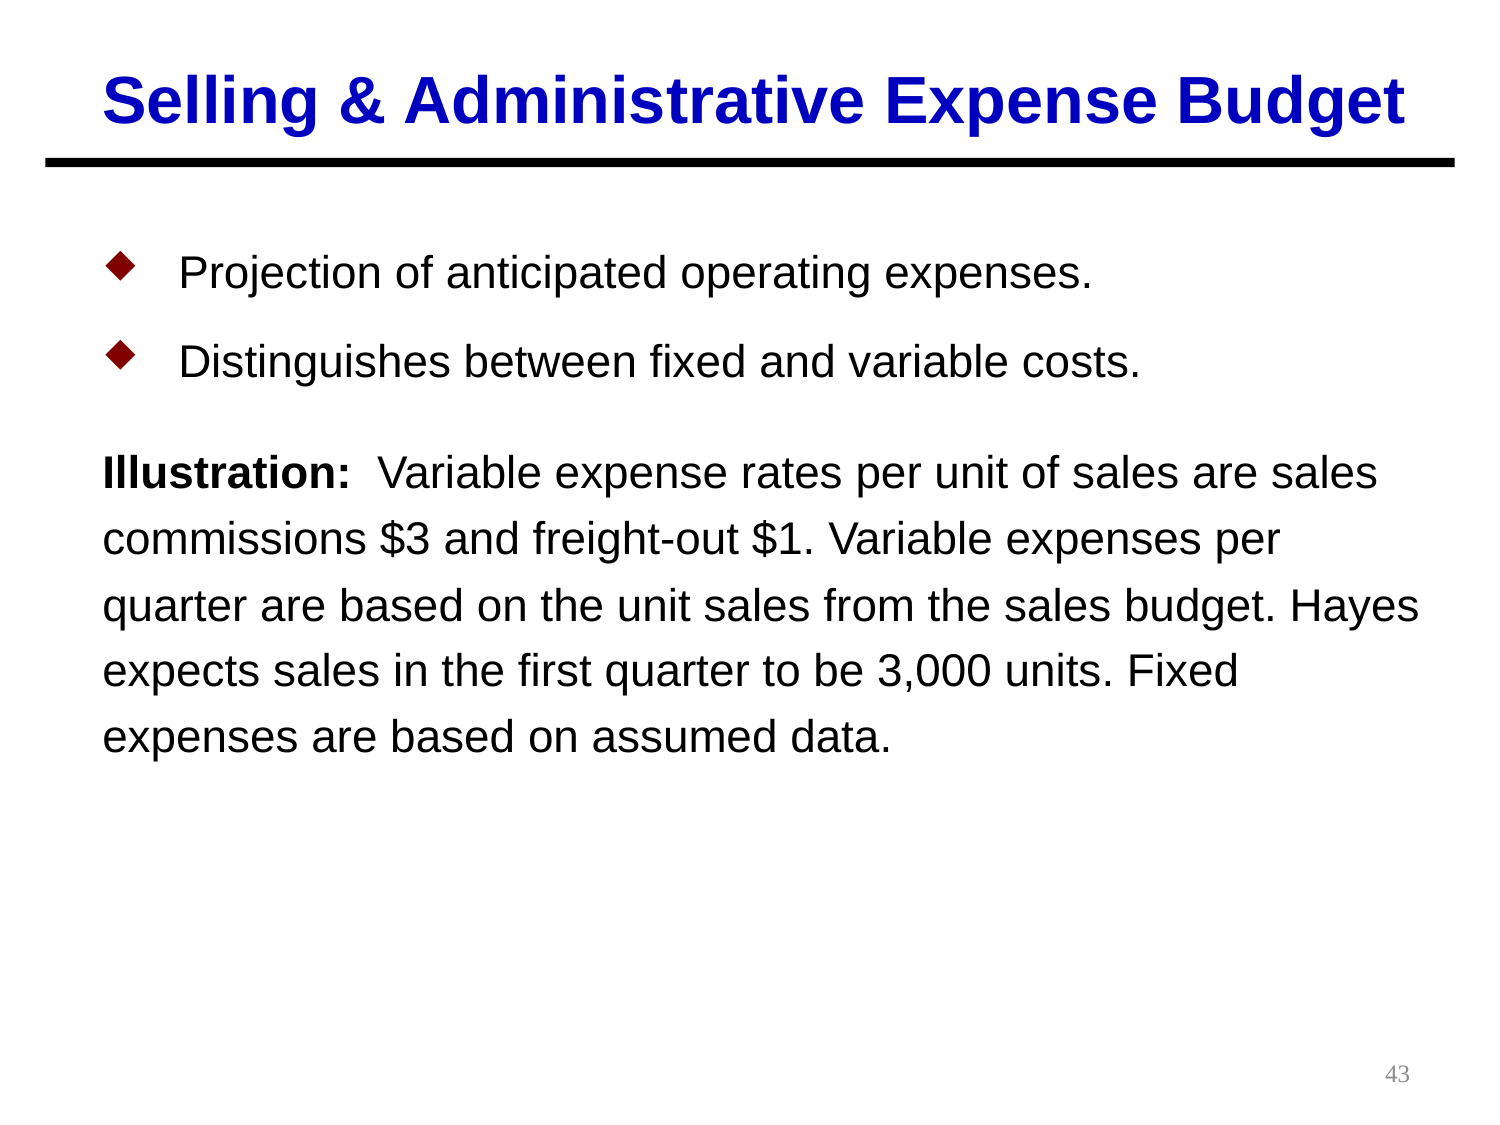

Selling & Administrative Expense Budget

Projection of anticipated operating expenses.
Distinguishes between fixed and variable costs.
Illustration:  Variable expense rates per unit of sales are sales commissions $3 and freight-out $1. Variable expenses per quarter are based on the unit sales from the sales budget. Hayes expects sales in the first quarter to be 3,000 units. Fixed expenses are based on assumed data.
43